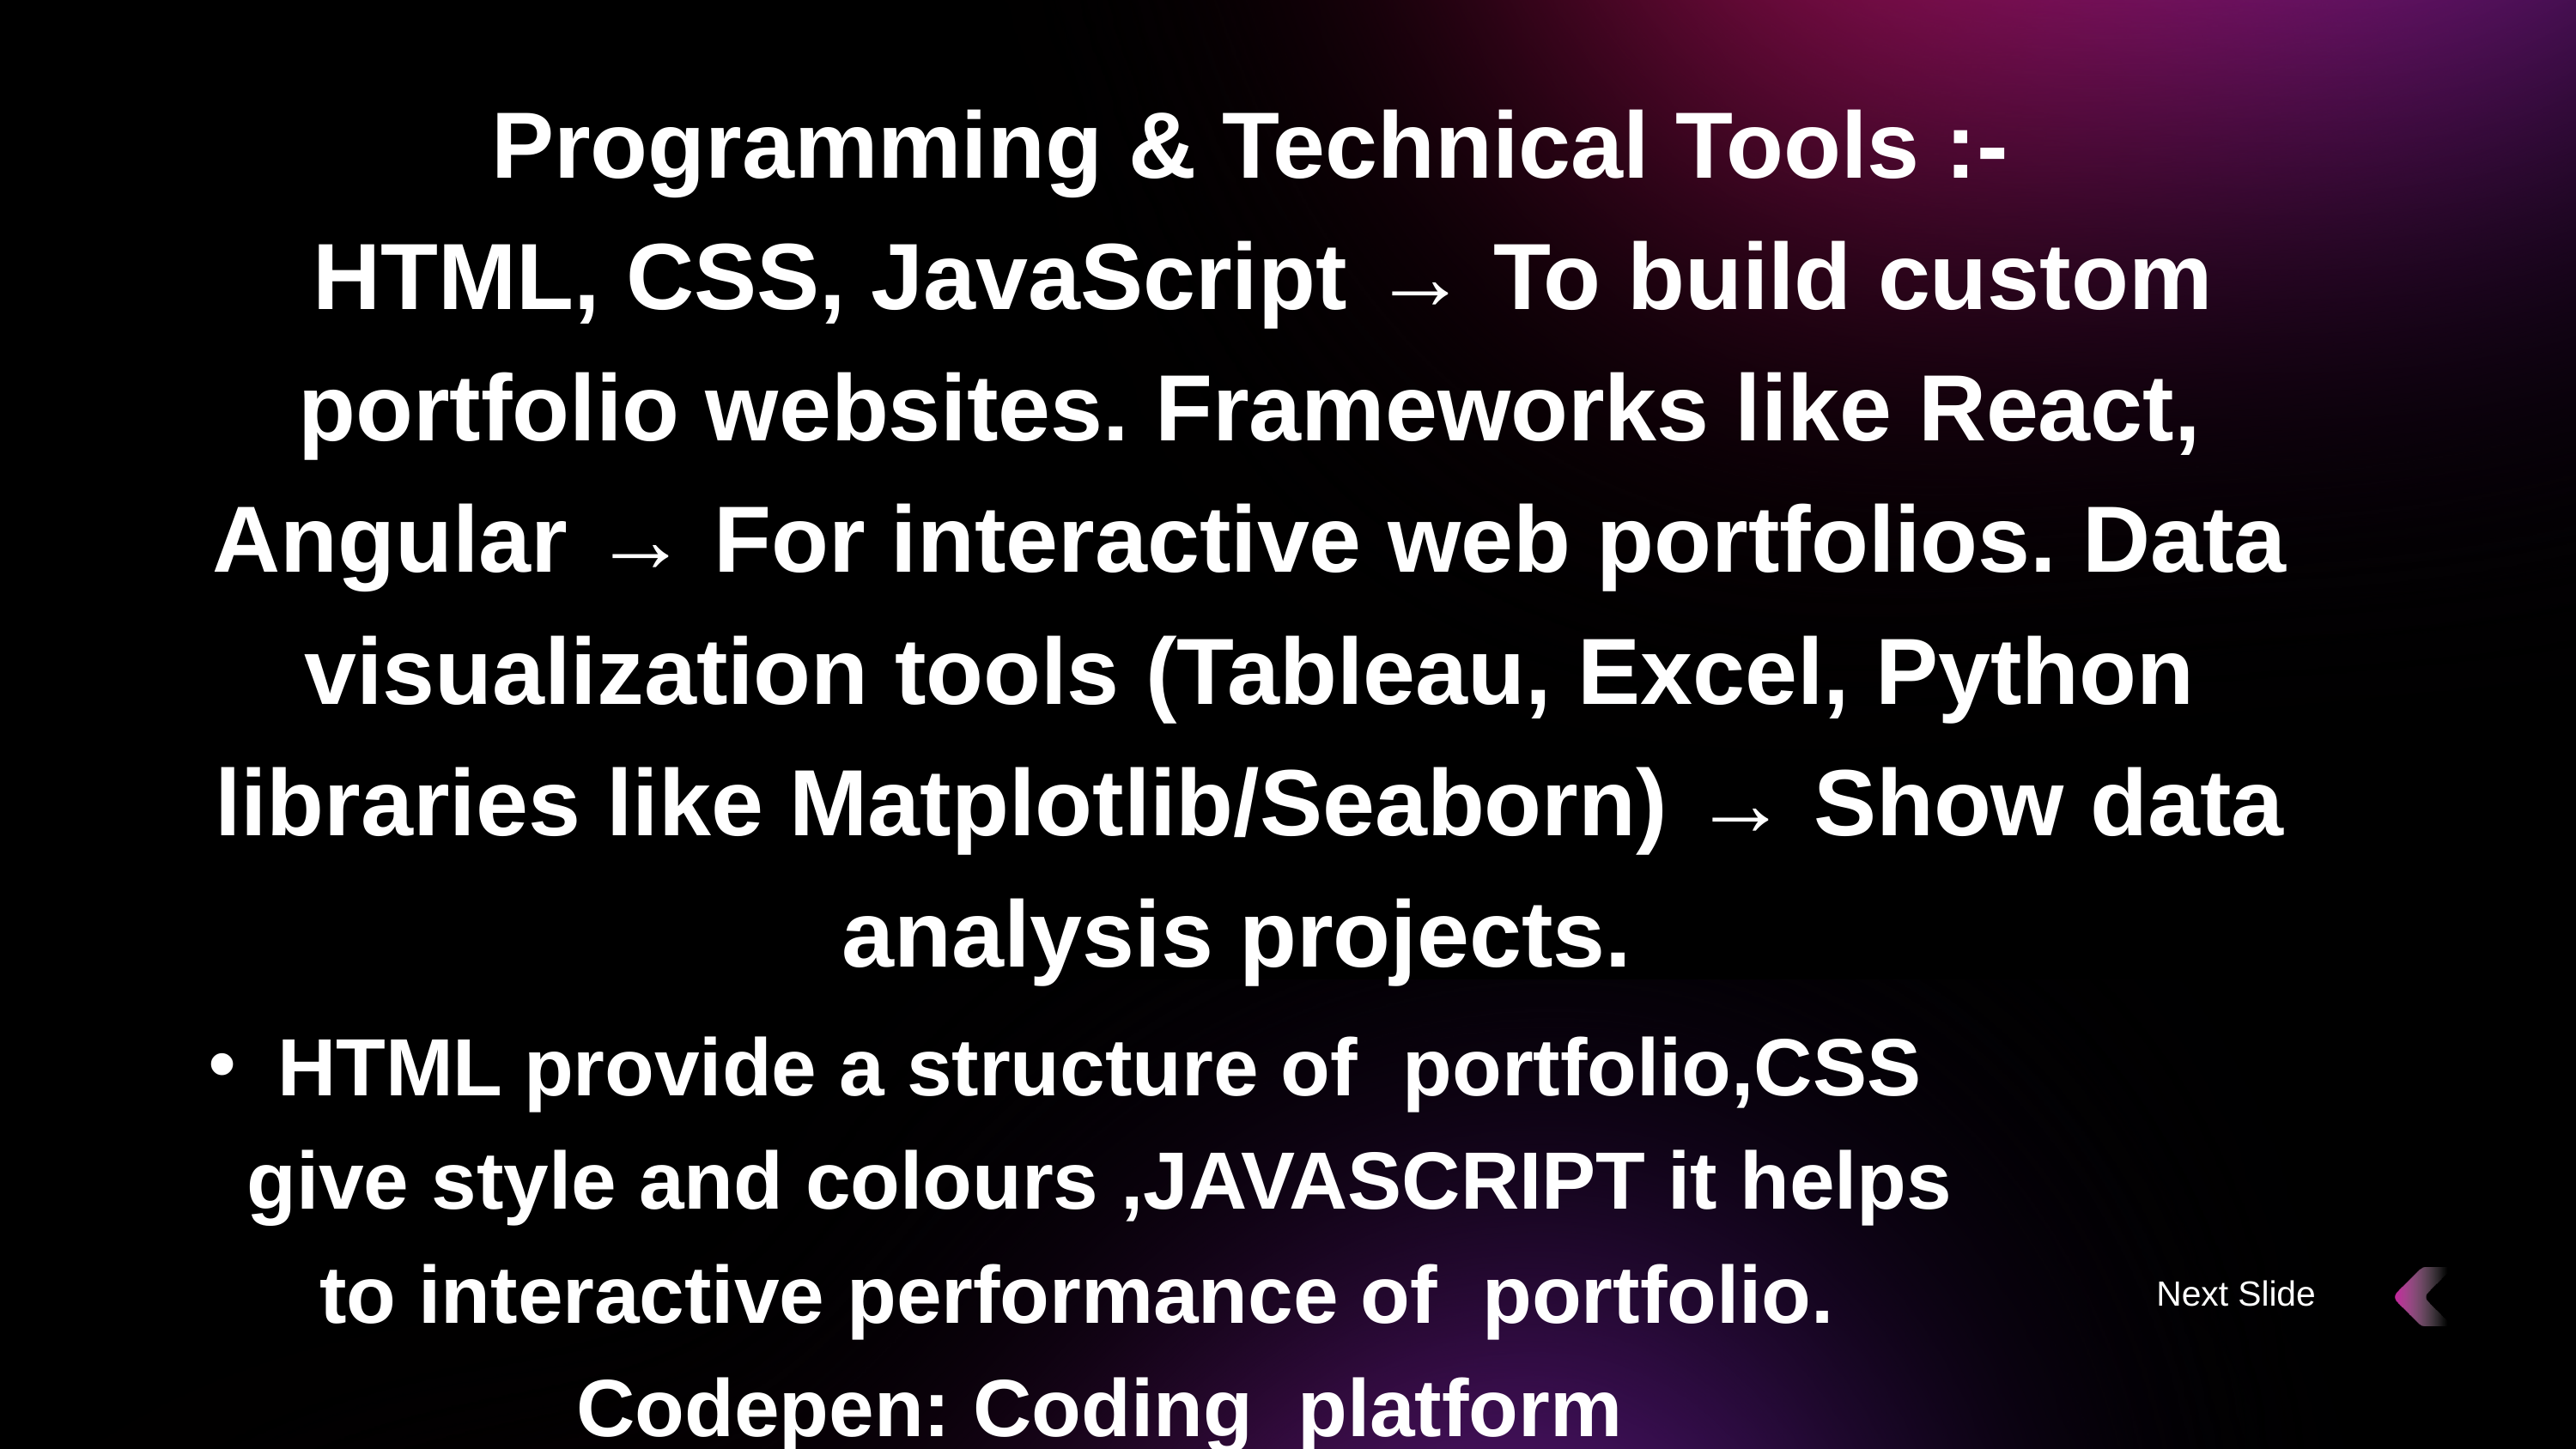

Programming & Technical Tools :-
 HTML, CSS, JavaScript → To build custom portfolio websites. Frameworks like React, Angular → For interactive web portfolios. Data visualization tools (Tableau, Excel, Python libraries like Matplotlib/Seaborn) → Show data analysis projects.

HTML provide a structure of  portfolio,CSS give style and colours ,JAVASCRIPT it helps to interactive performance of  portfolio.   Codepen: Coding  platform

Next Slide